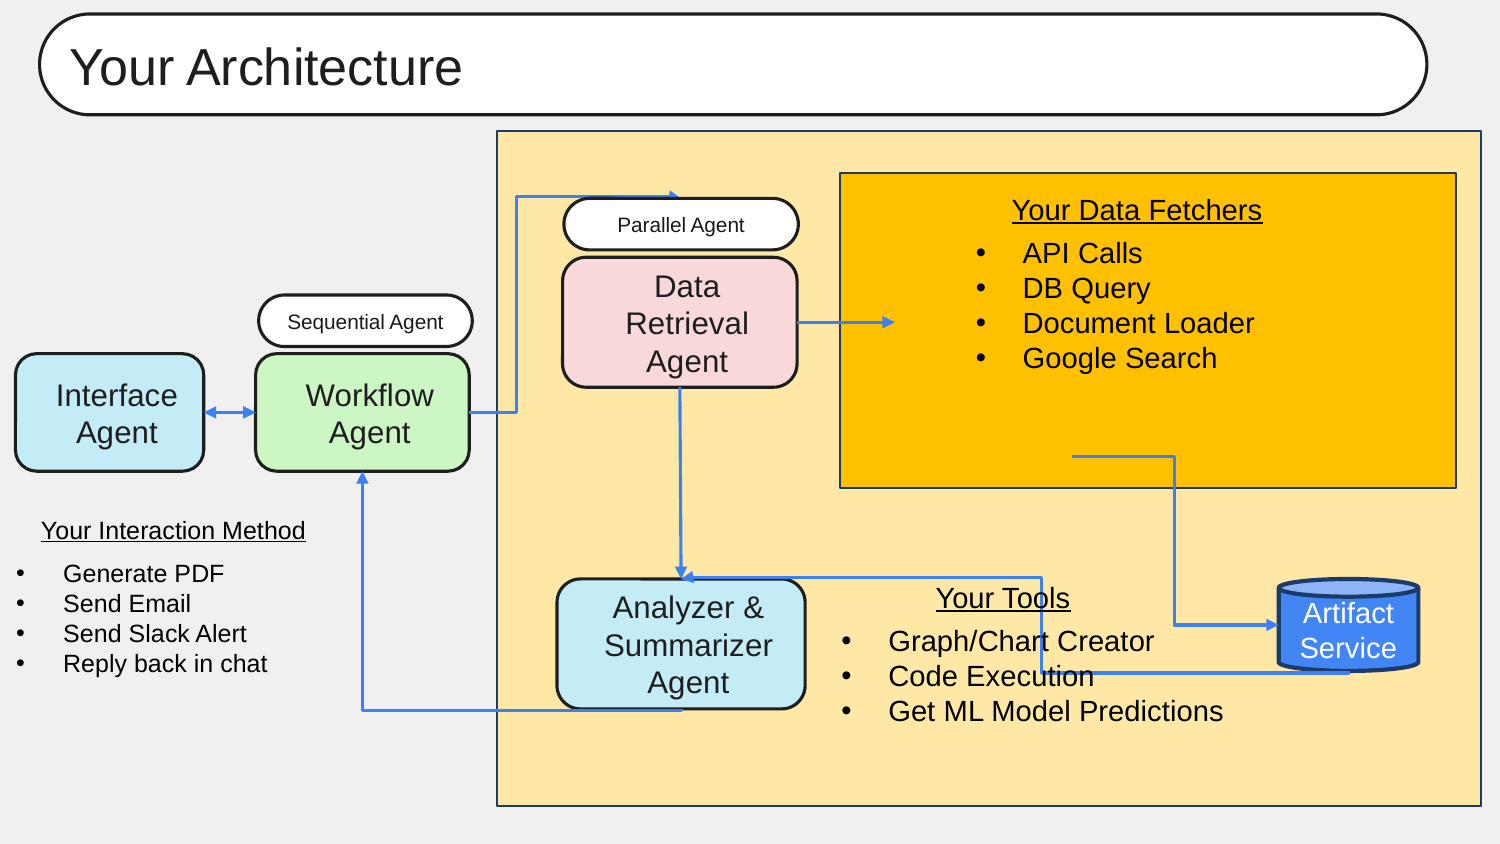

Your Architecture

Your Data Fetchers
Parallel Agent
API Calls
DB Query
Document Loader
Google Search
Data Retrieval Agent
Sequential Agent
Interface Agent
Workflow Agent
Your Interaction Method
Generate PDF
Send Email
Send Slack Alert
Reply back in chat
Your Tools
Analyzer & Summarizer Agent
Artifact Service
Graph/Chart Creator
Code Execution
Get ML Model Predictions